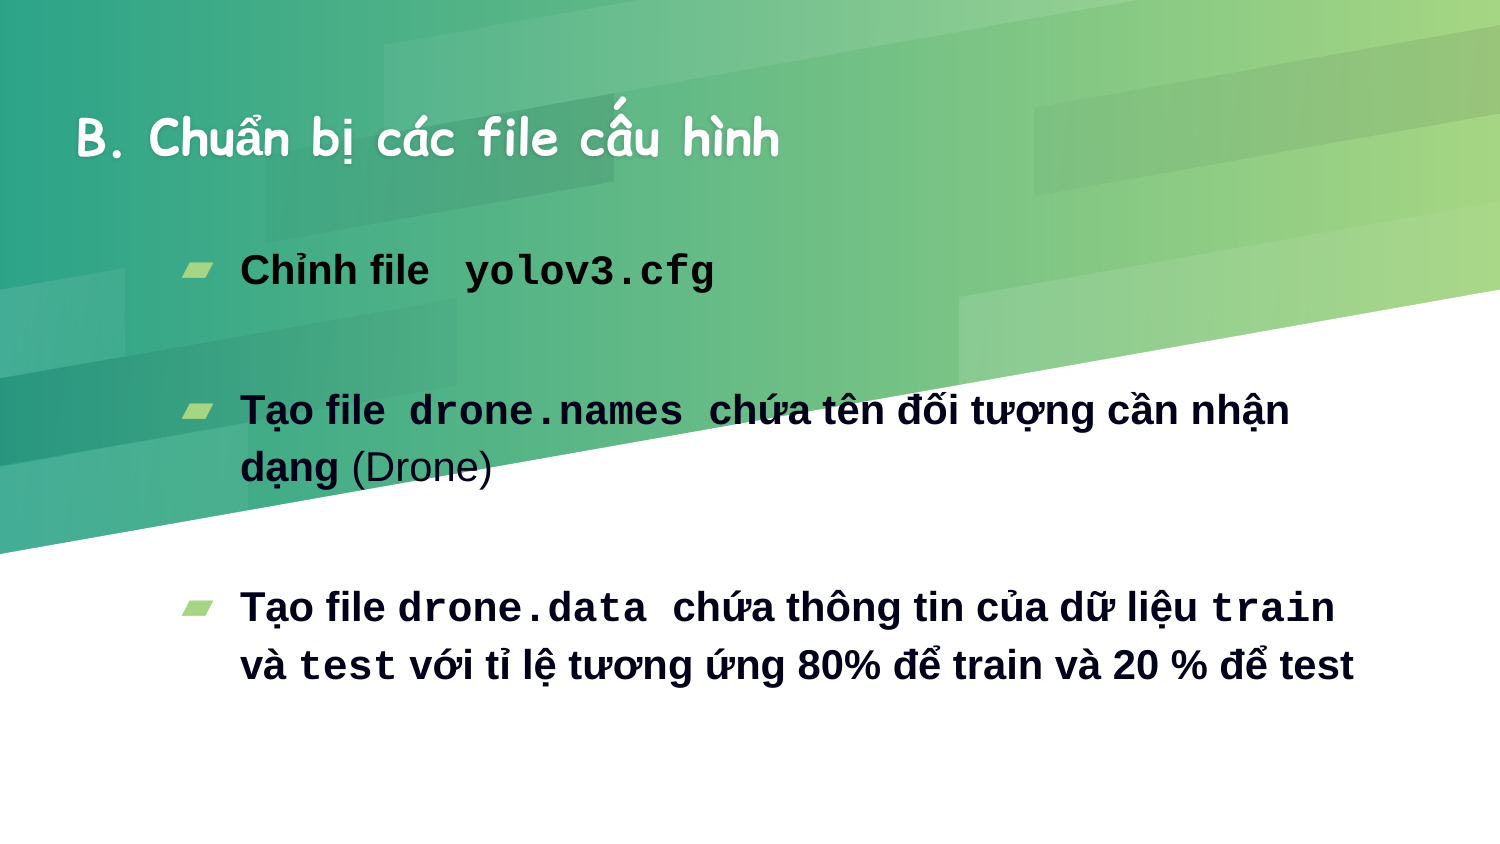

# B. Chuẩn bị các file cấu hình
Chỉnh file   yolov3.cfg

Tạo file  drone.names chứa tên đối tượng cần nhận dạng (Drone)

Tạo file drone.data chứa thông tin của dữ liệu train và test với tỉ lệ tương ứng 80% để train và 20 % để test